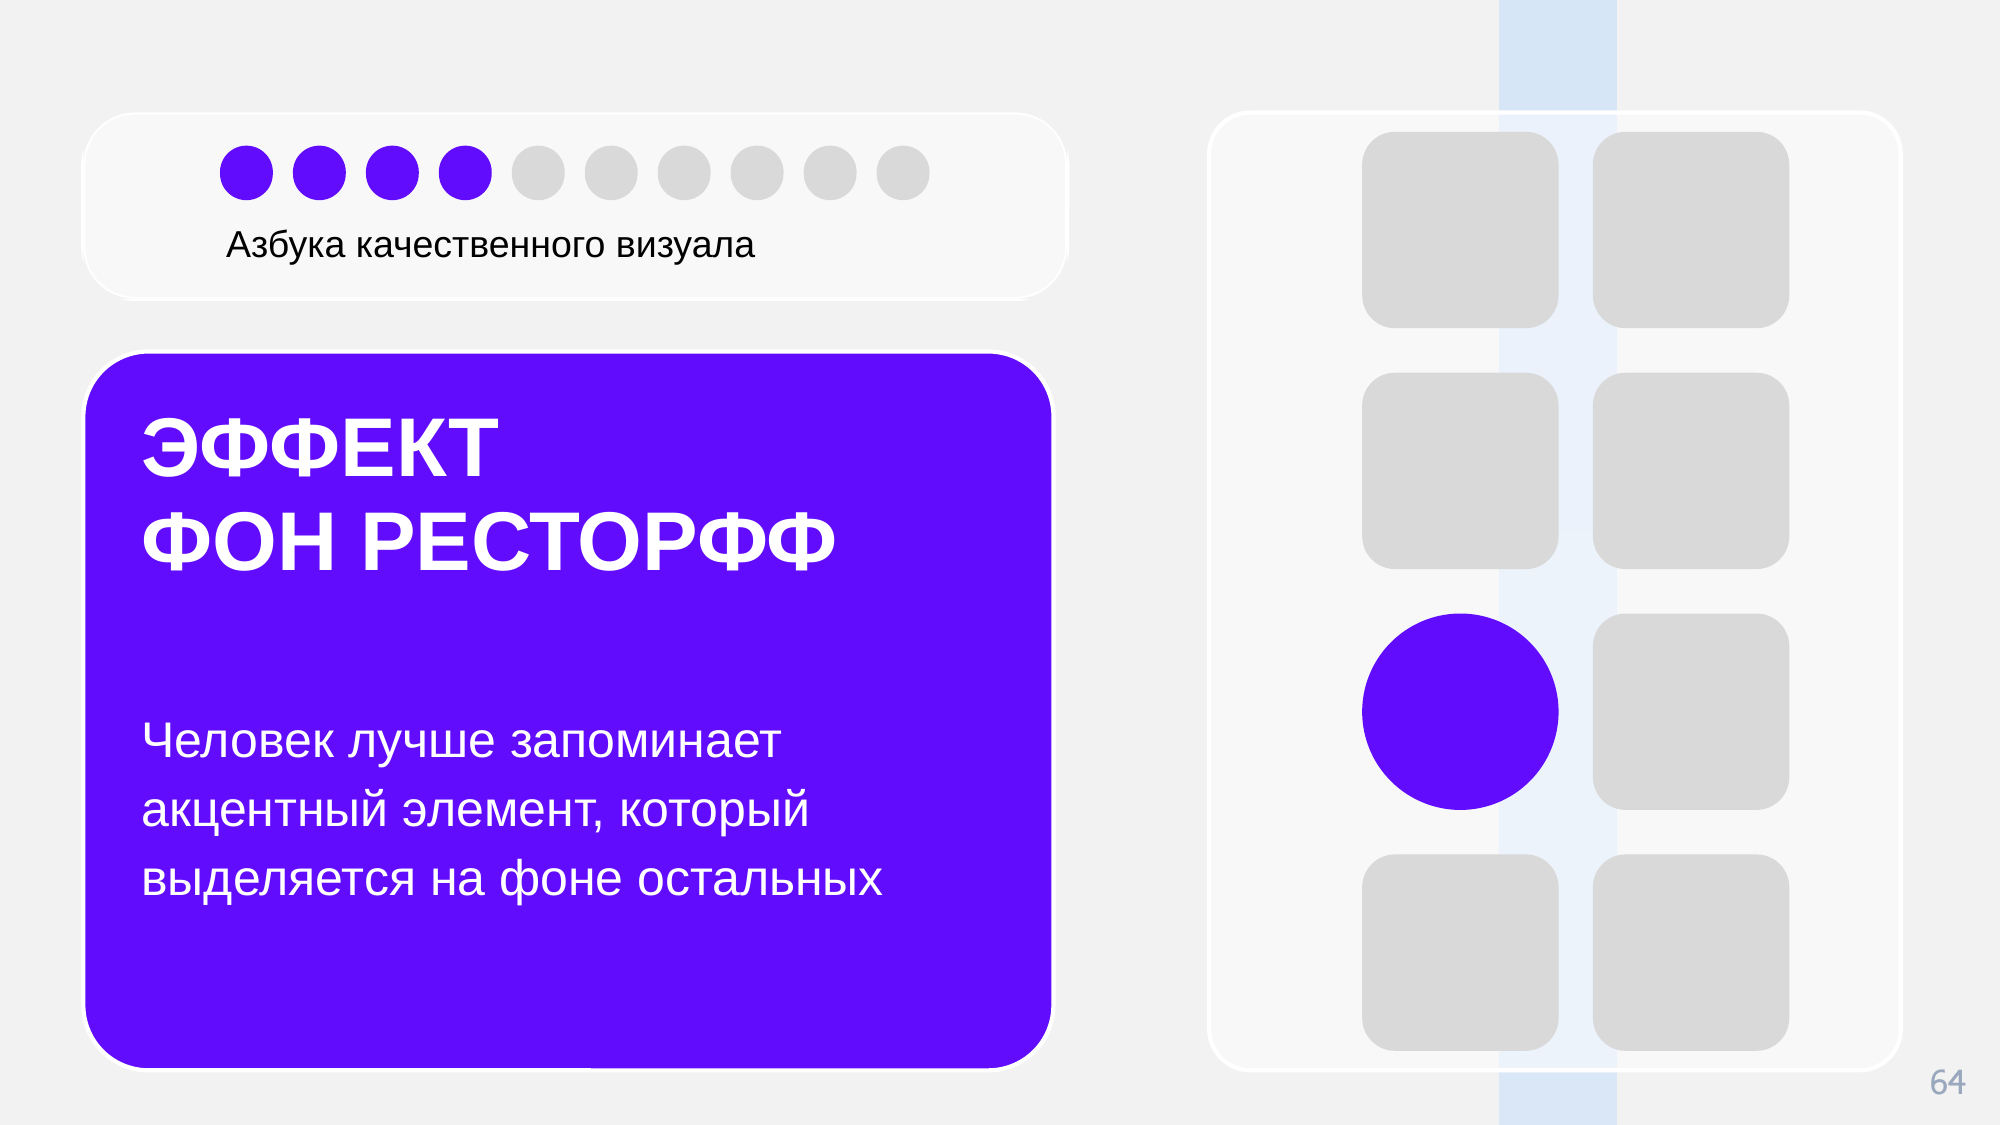

ЭФФЕКТ
СЕРИЙНОГО РАСПОЛОЖЕНИЯ
Человек лучше запоминает первый
и последний элемент
в последовательности

Азбука качественного визуала

ЭФФЕКТ
ФОН РЕСТОРФФ
Человек лучше запоминает акцентный элемент, который выделяется на фоне остальных

ЧТЕНИЕ СВЕРХУ-ВНИЗ, ЛИБО СЛЕВА-НАПРАВО